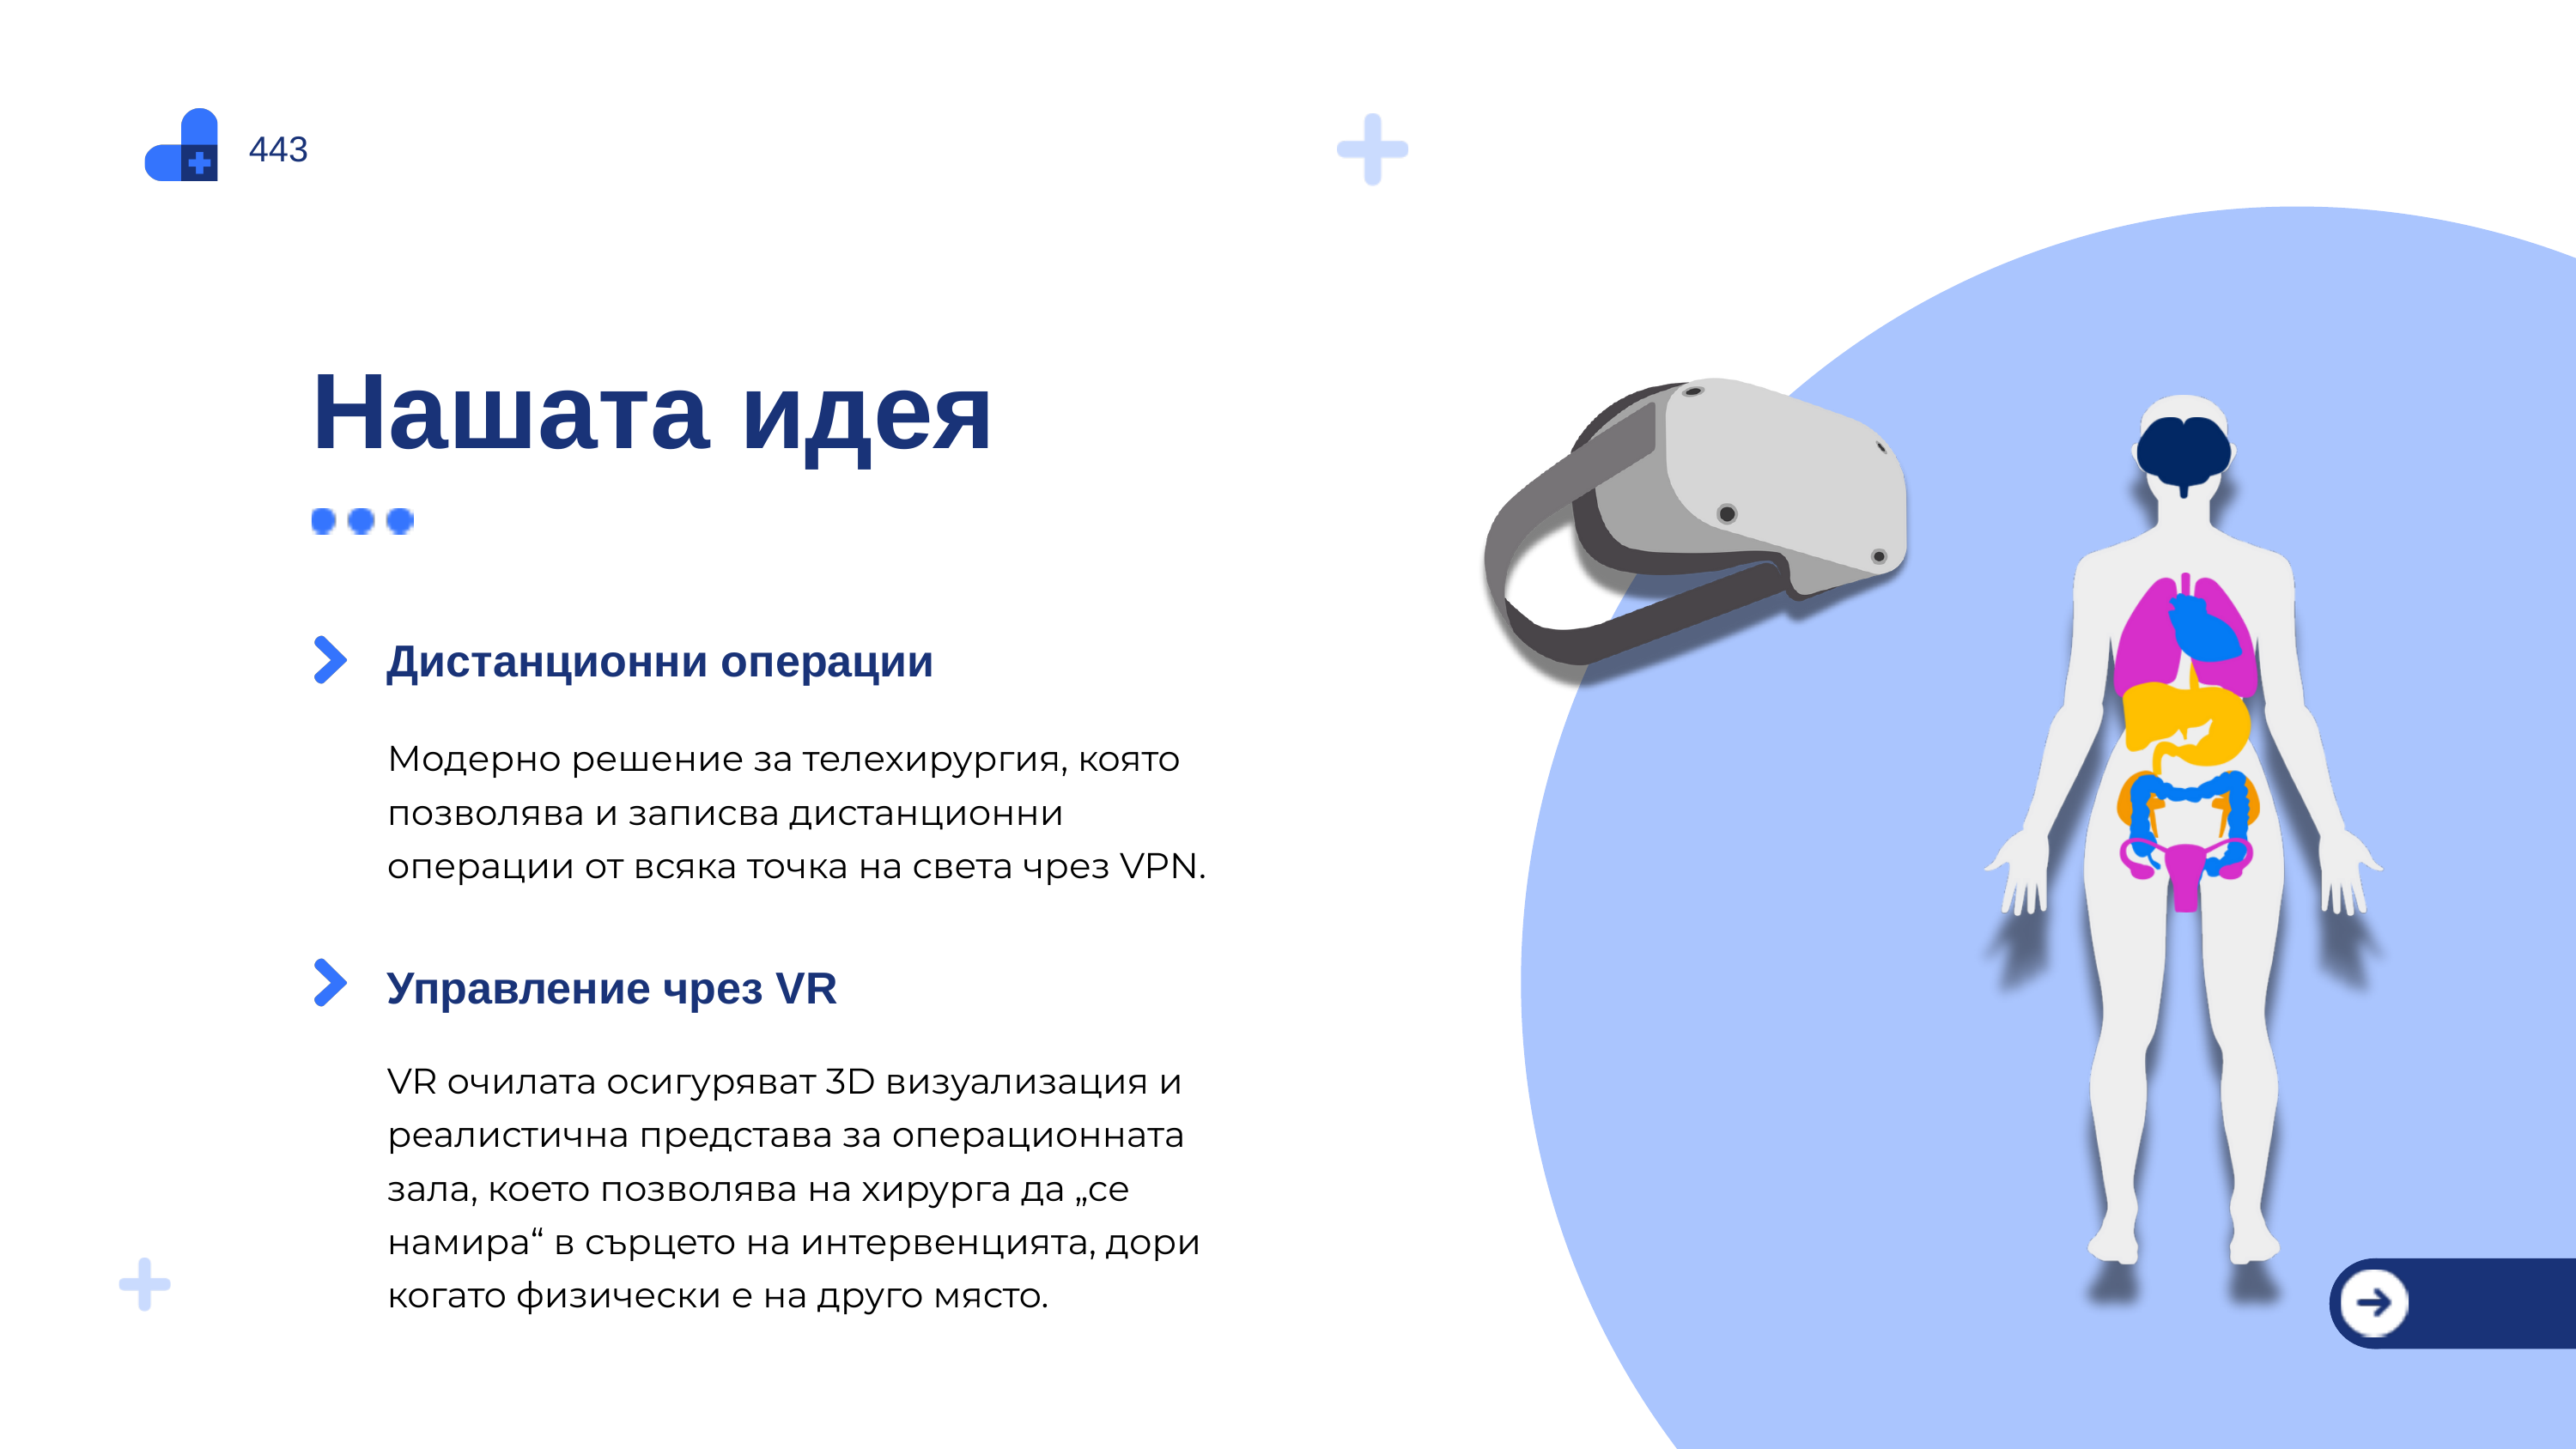

443

Нашата идея

Дистанционни операции
Модерно решение за телехирургия, която позволява и записва дистанционни операции от всяка точка на света чрез VPN.
Управление чрез VR

VR очилата осигуряват 3D визуализация и реалистична представа за операционната зала, което позволява на хирурга да „се намира“ в сърцето на интервенцията, дори когато физически е на друго място.